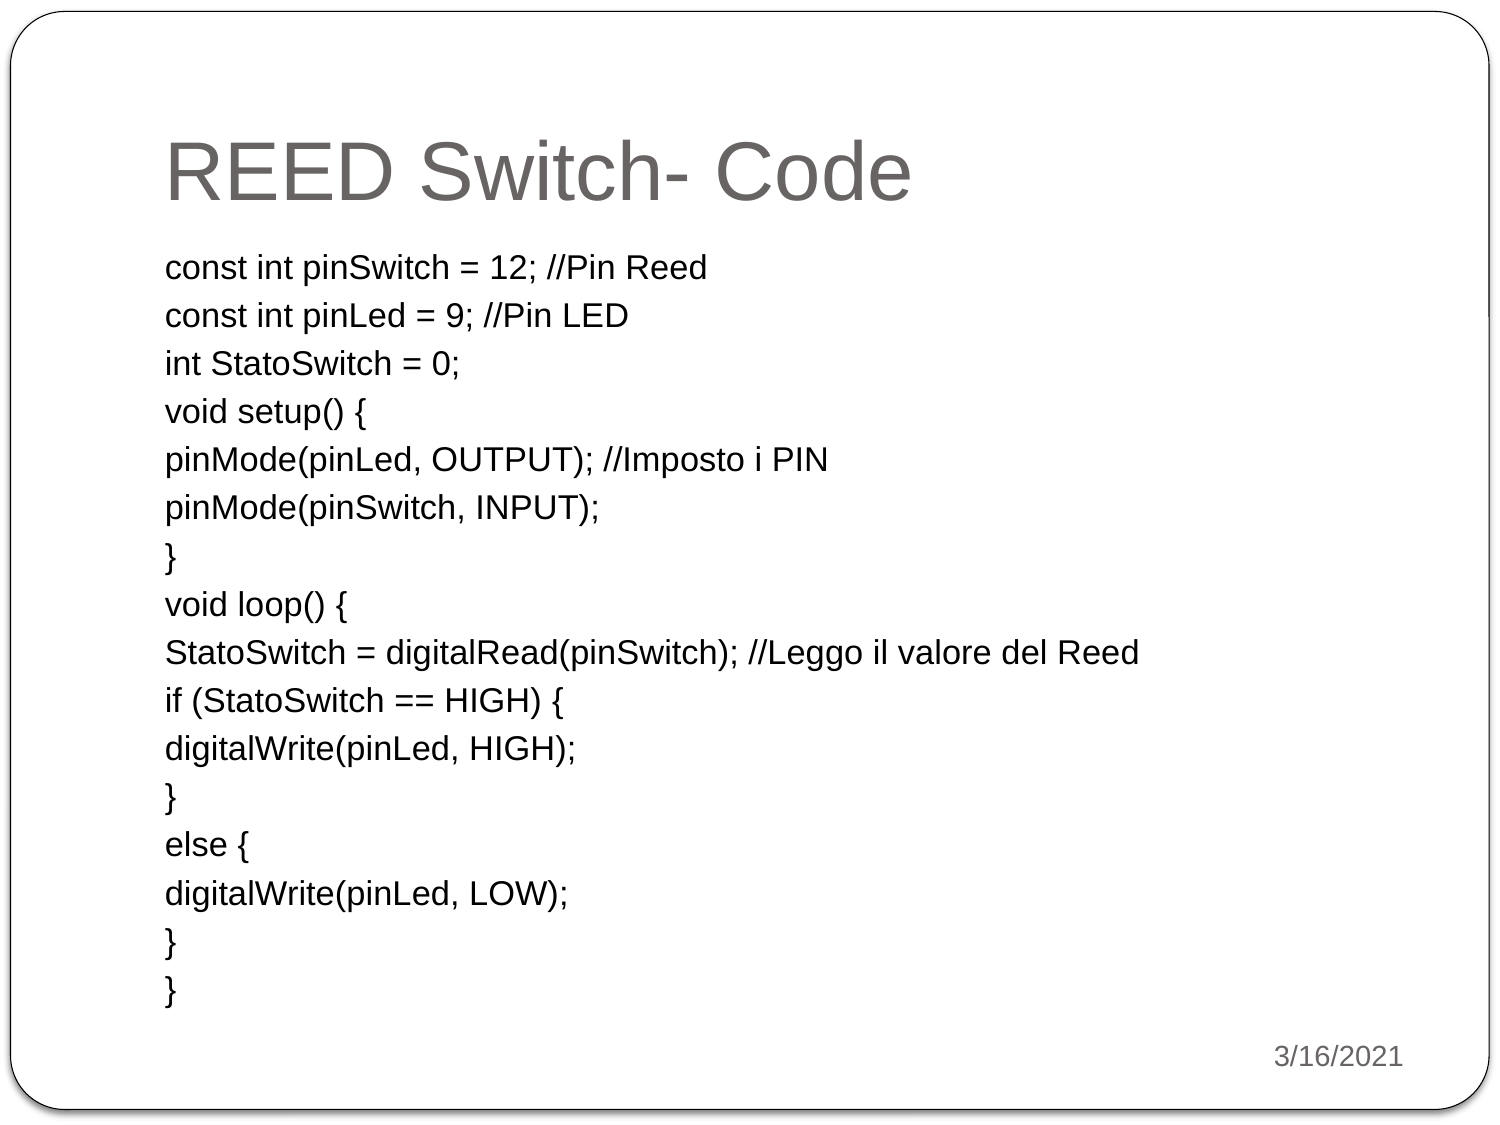

# REED Switch- Code
const int pinSwitch = 12; //Pin Reed
const int pinLed = 9; //Pin LED
int StatoSwitch = 0;
void setup() {
pinMode(pinLed, OUTPUT); //Imposto i PIN
pinMode(pinSwitch, INPUT);
}
void loop() {
StatoSwitch = digitalRead(pinSwitch); //Leggo il valore del Reed
if (StatoSwitch == HIGH) {
digitalWrite(pinLed, HIGH);
}
else {
digitalWrite(pinLed, LOW);
}
}

3/16/2021